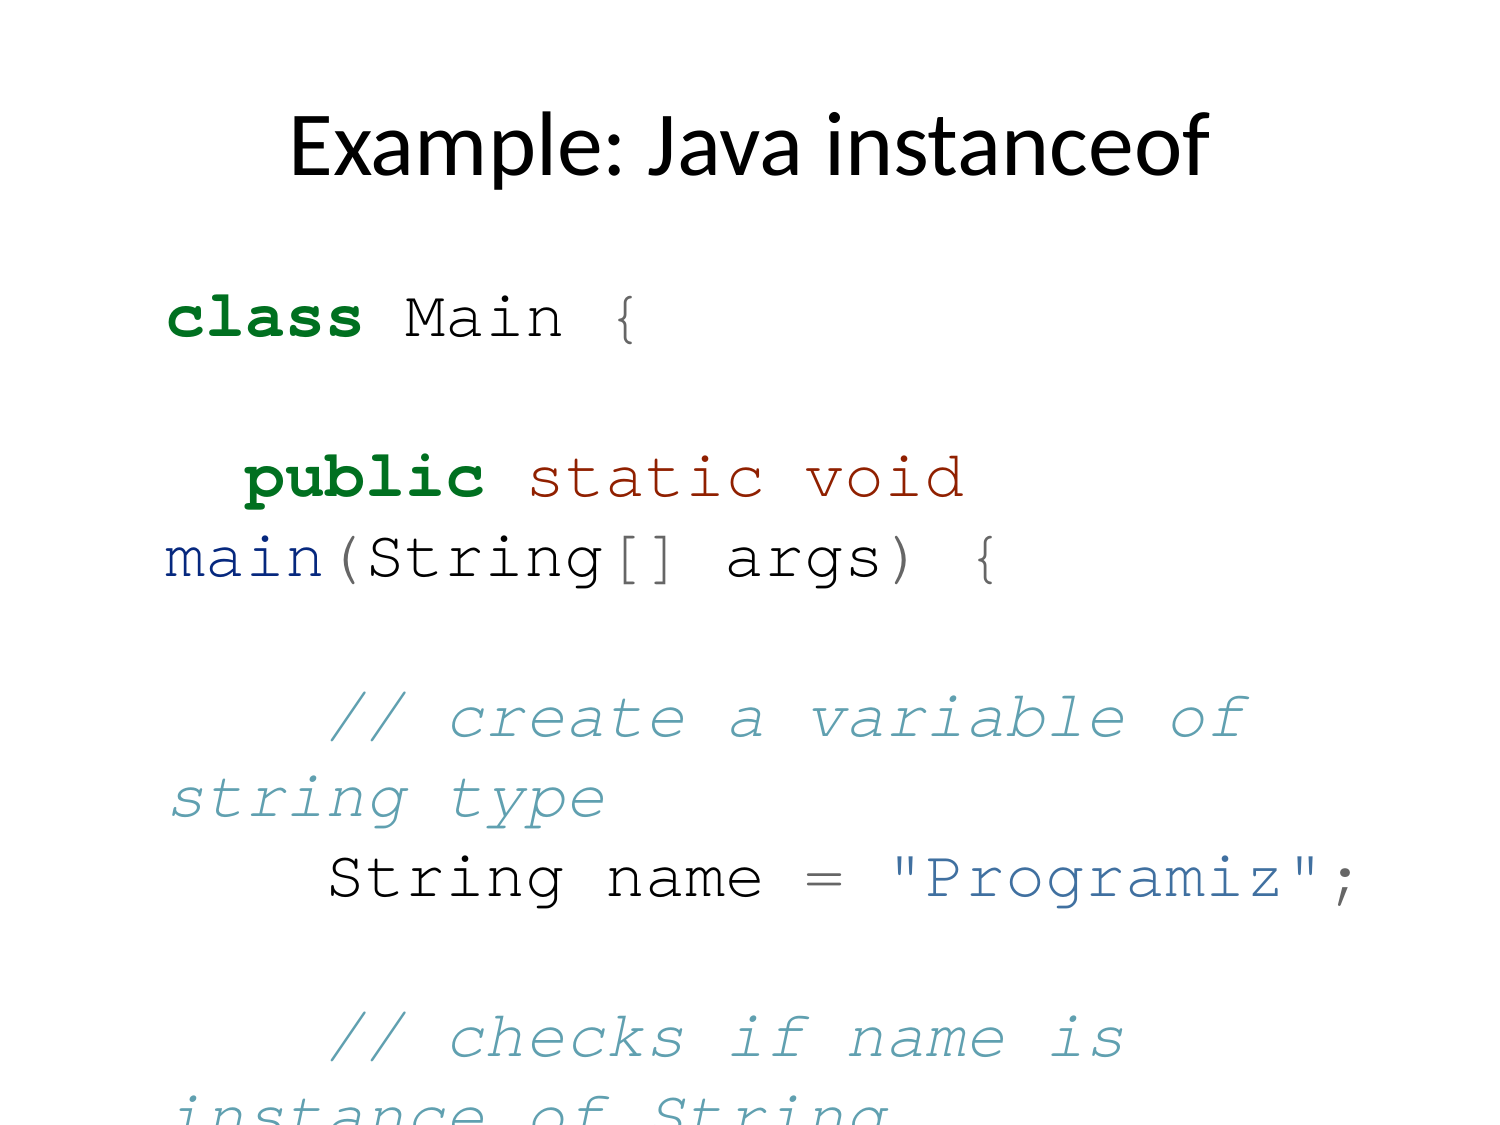

# Example: Java instanceof
class Main {
  public static void main(String[] args) {
    // create a variable of string type
    String name = "Programiz";
    // checks if name is instance of String
    boolean result1 = name instanceof String;
    System.out.println("name is an instance of String: " + result1);
    // create an object of Main
    Main obj = new Main();
    // checks if obj is an instance of Main
    boolean result2 = obj instanceof Main;
    System.out.println("obj is an instance of Main: " + result2);
  }
}